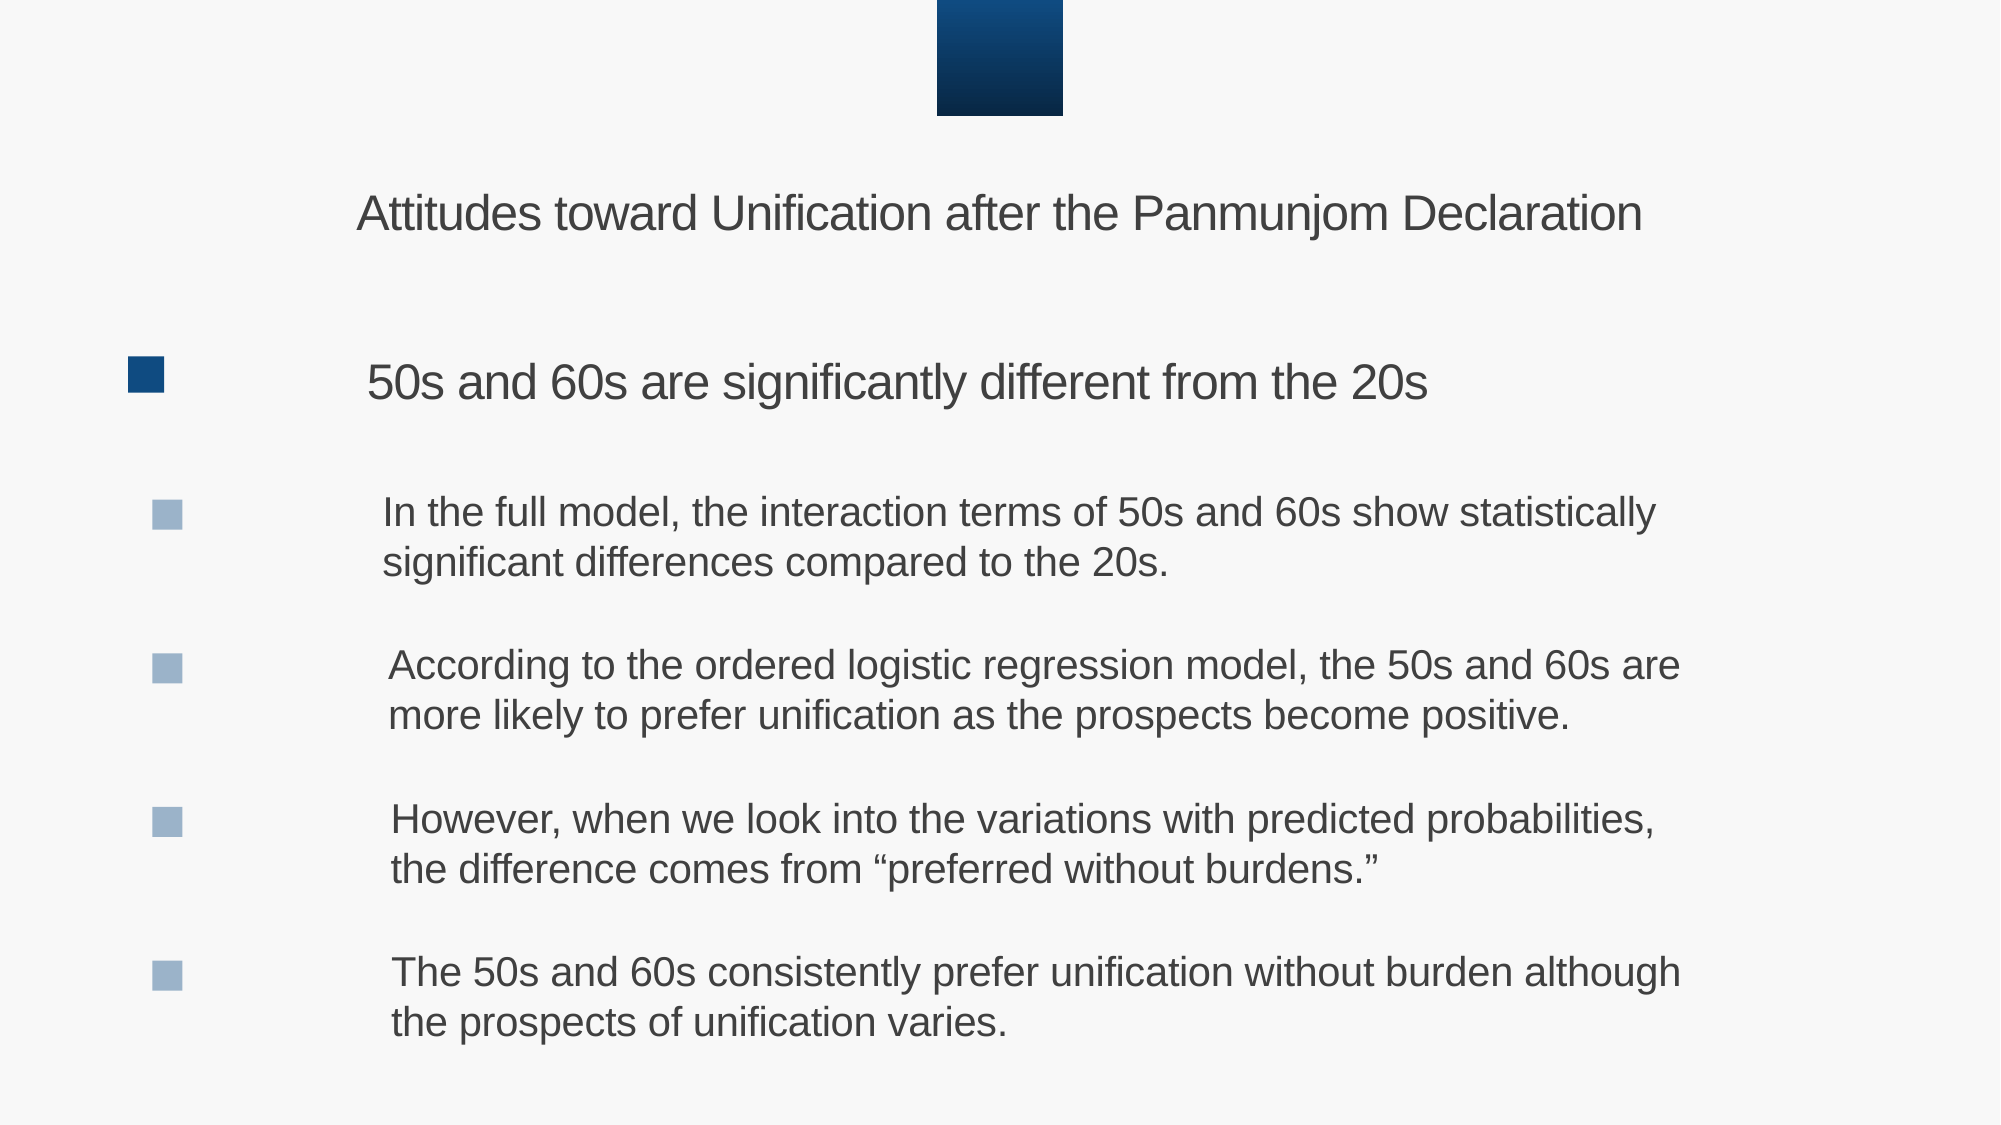

04
Attitudes toward Unification after the Panmunjom Declaration
50s and 60s are significantly different from the 20s

In the full model, the interaction terms of 50s and 60s show statistically
significant differences compared to the 20s.

According to the ordered logistic regression model, the 50s and 60s are
more likely to prefer unification as the prospects become positive.

However, when we look into the variations with predicted probabilities,
the difference comes from “preferred without burdens.”

The 50s and 60s consistently prefer unification without burden although
the prospects of unification varies.